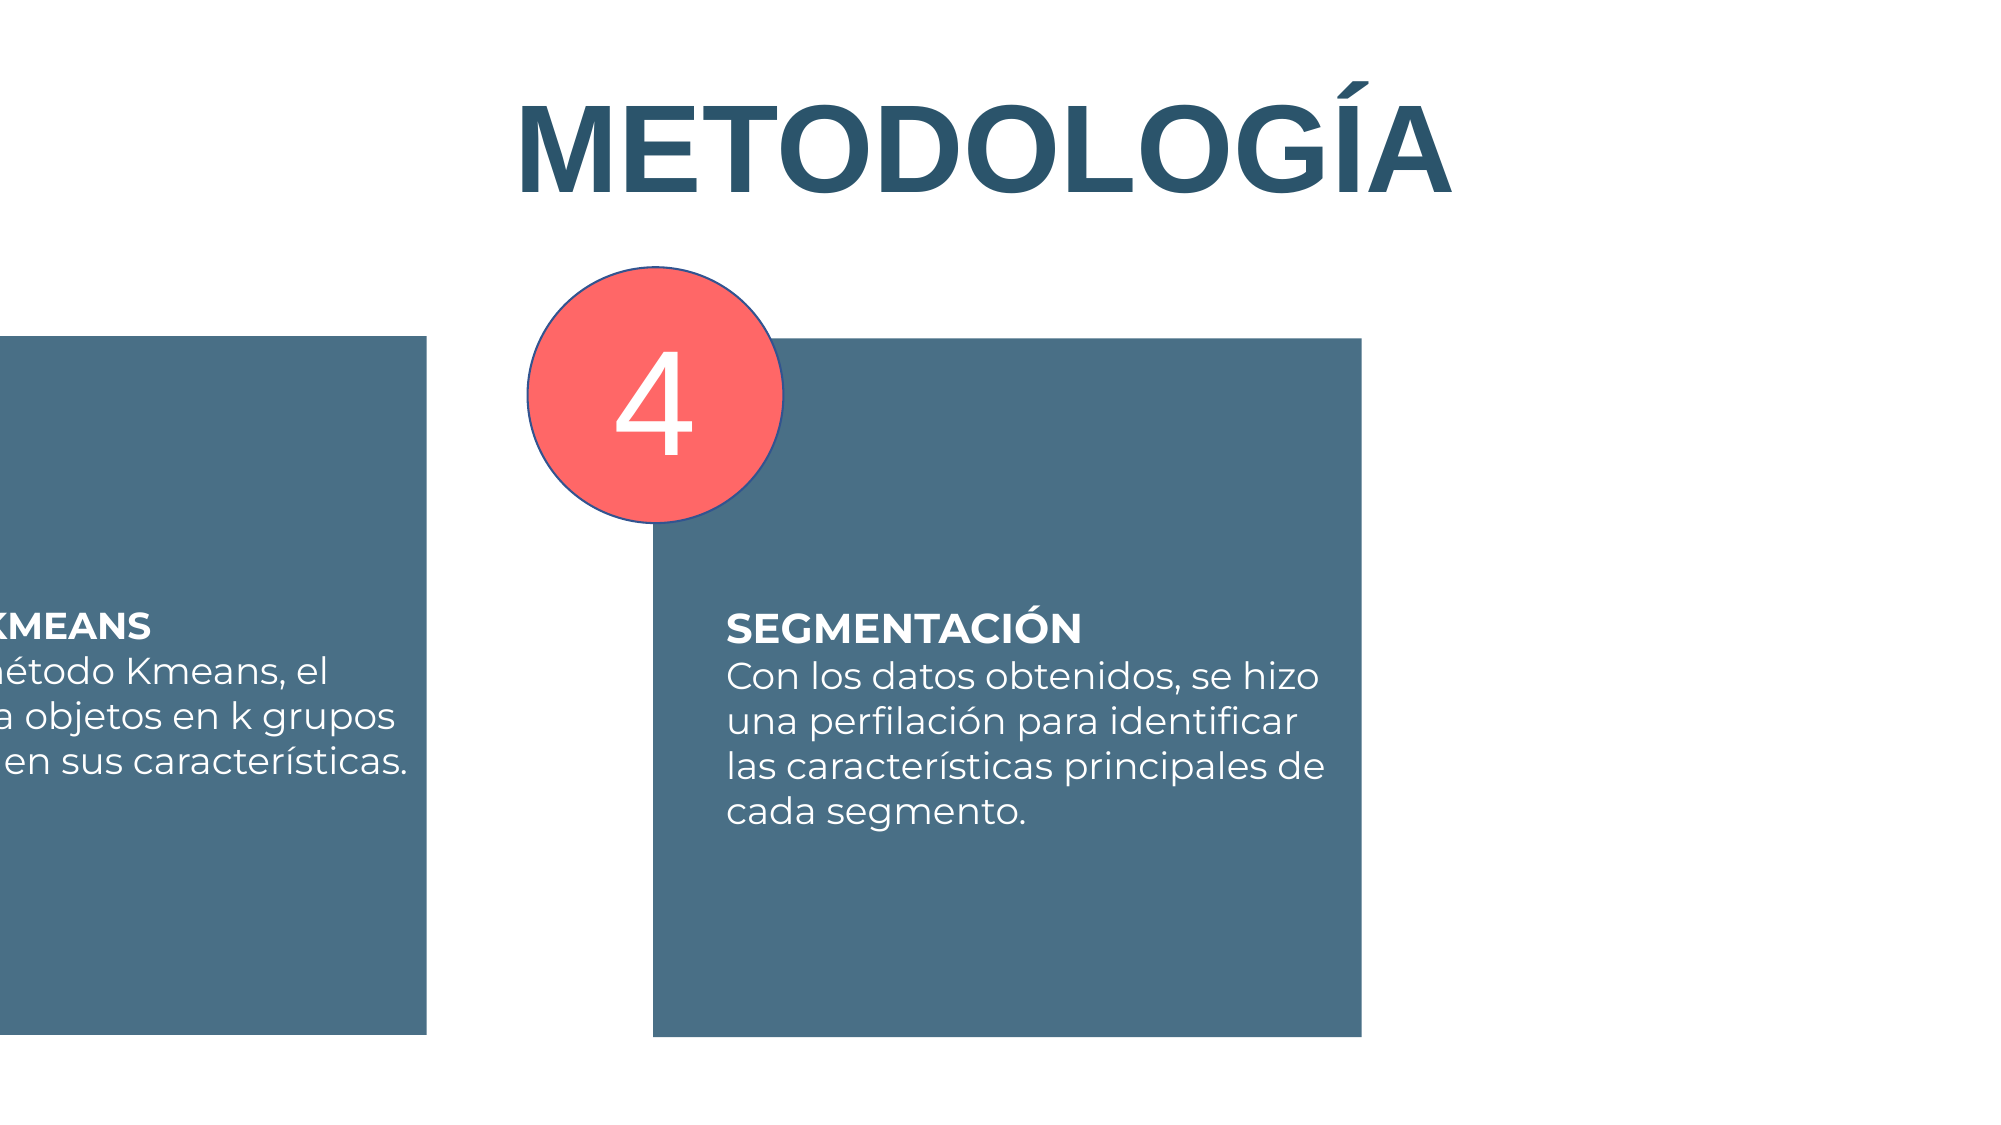

METODOLOGÍA
1
FRECUENCIAS
Se obtuvieron las frecuencias y proporciones de todas las variables del cuestionario de Perfiles Empresariales.
2
VARIABLES
Se hizo la selección de variables para incluir en el modelo de segmentación.
.
3
MÉTODO KMEANS
Se usó el método Kmeans, el cual agrupa objetos en k grupos basándose en sus características.

4
SEGMENTACIÓN
Con los datos obtenidos, se hizo una perfilación para identificar las características principales de cada segmento.
RESULTADOS
CUATRO CLÚSTERS
Lorem ipsum dolor sit amet, consectetur adipiscing elit, sed do eiusmod tempor incididunt ut labore et dolore magna aliqua. Mattis pellentesque id nibh tortor id aliquet lectus.
INSERT TITLE